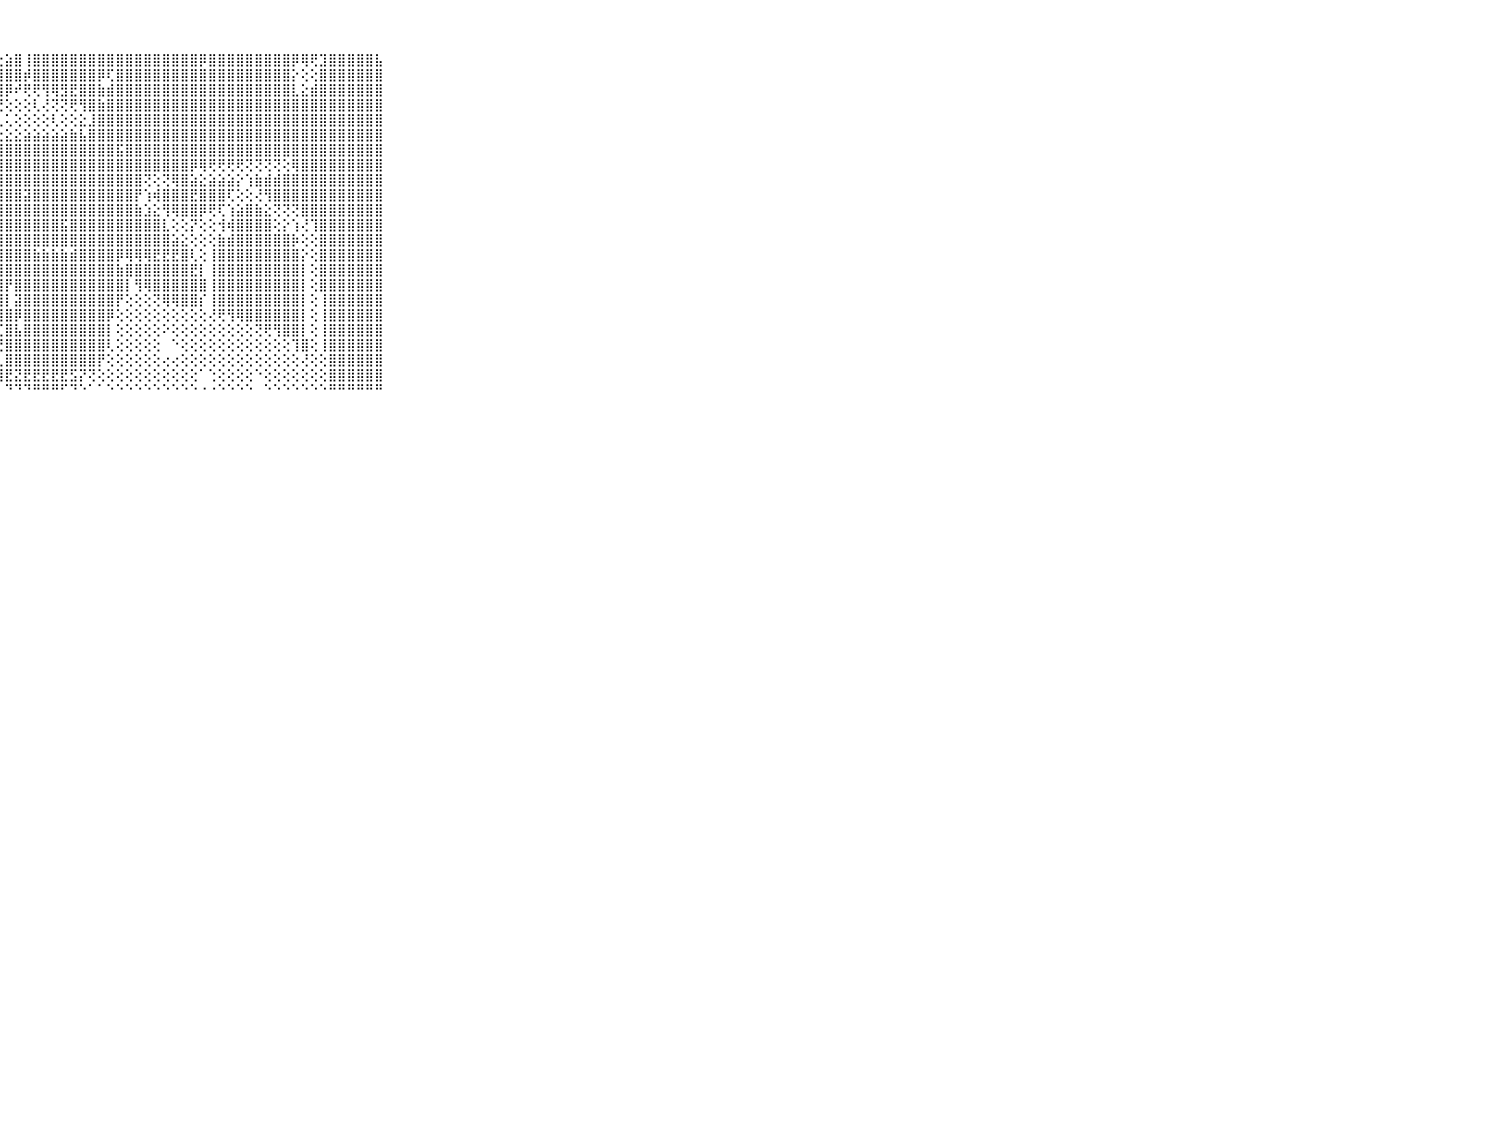

⠀⠀⠀⠀⠀⠀⠀⠀⠀⠀⠀⠀⠀⠀⠀⠀⠀⠀⠀⠀⠀⠀⢑⢻⣿⢟⢕⢕⣵⣿⢸⣿⣿⣿⣿⣿⣿⣿⣿⣿⣿⣿⣿⣿⣿⣿⣿⣿⣿⡿⣿⣿⣿⣿⣿⣿⣿⣿⣿⡿⢿⢟⣹⣿⣿⣿⣿⣿⣧⠀⠀⠀⠀⠀⠀⠀⠀⠀⠀⠀⠀
⠀⠀⠀⠀⠀⠀⠀⠀⠀⠀⠀⠀⠀⠀⠀⠀⠀⠀⠀⠀⢄⢄⣿⣧⡅⢕⢱⣾⣿⣿⡾⣿⣿⣿⣿⣿⣿⣿⡿⢏⣿⣿⣿⣿⣿⣿⣿⣿⣿⣿⣿⣿⣿⣿⣿⣿⣿⣿⣿⡕⢕⢕⣿⣿⣿⣿⣿⣿⣿⠀⠀⠀⠀⠀⠀⠀⠀⠀⠀⠀⠀
⠀⠀⠀⠀⠀⠀⠀⠀⠀⠀⠀⠀⠀⠀⠀⠀⠀⠀⠀⠀⢱⢕⣿⣿⡟⣷⣿⣿⡿⠞⢟⢟⢻⢿⣻⣟⣿⣿⣷⣾⣿⣿⣿⣿⣿⣿⣿⣿⣿⣿⣿⣿⣿⣿⣿⣿⣿⣿⣿⣇⣕⣾⣿⣿⣿⣿⣿⣿⣿⠀⠀⠀⠀⠀⠀⠀⠀⠀⠀⠀⠀
⠀⠀⠀⠀⠀⠀⠀⠀⠀⠀⠀⠀⠀⠀⠀⠀⠀⠀⠀⠀⢕⡜⣿⢏⢕⣕⠟⢝⢕⢕⢕⢇⢜⢝⢝⢟⢻⣿⣷⣿⣿⣿⣿⣿⣿⣿⣿⣿⣿⣿⣿⣿⣿⣿⣿⣿⣿⣿⣿⣿⣿⣿⣿⣿⣿⣿⣿⣿⣿⠀⠀⠀⠀⠀⠀⠀⠀⠀⠀⠀⠀
⠀⠀⠀⠀⠀⠀⠀⠀⠀⠀⠀⠀⠀⠀⠀⠀⠀⠀⠀⠀⠑⠑⢕⣱⢵⢑⢔⢅⢅⢕⢕⢕⢕⢇⢕⢕⣕⣸⣿⣿⣿⣿⣿⣿⣿⣿⣿⣿⣿⣿⣿⣿⣿⣿⣿⣿⣿⣿⣿⣿⣿⣿⣿⣿⣿⣿⣿⣿⣿⠀⠀⠀⠀⠀⠀⠀⠀⠀⠀⠀⠀
⠀⠀⠀⠀⠀⠀⠀⠀⠀⠀⠀⠀⠀⠀⠀⠀⠀⠀⠀⠀⢀⢄⢜⣹⡇⢕⢕⢕⣕⣕⣵⣵⣵⣵⣵⣷⣧⣿⣿⣿⣿⣿⣿⣿⣿⣿⣿⣿⣿⣿⣿⣿⣿⣿⣿⣿⣿⣿⣿⣿⣿⣿⣿⣿⣿⣿⣿⣿⣿⠀⠀⠀⠀⠀⠀⠀⠀⠀⠀⠀⠀
⠀⠀⠀⠀⠀⠀⠀⠀⠀⠀⠀⠀⠀⠀⠀⠀⠀⠀⠀⠀⢕⡕⣾⣿⡇⢕⢕⣼⣿⣿⣿⣿⣿⣿⣿⣿⣿⣿⣿⣿⣯⣿⣿⣿⣿⣿⣿⣿⣿⣿⣿⣿⣿⣿⣿⣿⣿⣿⣿⣿⣿⣿⣿⣿⣿⣿⣿⣿⣿⠀⠀⠀⠀⠀⠀⠀⠀⠀⠀⠀⠀
⠀⠀⠀⠀⠀⠀⠀⠀⠀⠀⠀⢔⢄⠀⠀⢔⠀⠀⠀⢕⢱⣷⣿⣿⣇⢕⢸⣿⣿⣿⣿⣿⣿⣿⣿⣿⣿⣿⣿⣿⣿⣿⣿⣿⣿⣿⣿⣿⡿⢿⢟⢟⢟⢟⢝⢝⢝⢝⢕⢿⣿⣿⣿⣿⣿⣿⣿⣿⣿⠀⠀⠀⠀⠀⠀⠀⠀⠀⠀⠀⠀
⠀⠀⠀⠀⠀⠀⠀⠀⠀⠀⠀⢕⢑⠀⠀⢕⢔⢄⢕⢕⢸⣻⣿⣿⣿⢕⣹⣿⣿⣿⣿⣿⣿⣿⣿⣿⣿⣿⣿⣿⣿⣿⣿⢝⢕⢝⢿⣿⣵⣕⣵⣵⣵⡕⢱⣷⣾⣾⣿⣿⣿⣿⣿⣿⣿⣿⣿⣿⣿⠀⠀⠀⠀⠀⠀⠀⠀⠀⠀⠀⠀
⠀⠀⠀⠀⠀⠀⠀⠀⠀⠀⠀⢕⢕⠀⠁⠑⠑⢕⢕⢕⢸⢻⣿⣿⣿⡕⣿⣿⣿⣿⣽⣿⣿⣿⣿⣿⣿⣿⣿⣿⣿⣿⡟⢱⢾⣿⣿⣿⣟⣿⣿⣿⢏⢕⢕⢜⢻⣿⣿⣿⣿⣿⣿⣿⣿⣿⣿⣿⣿⠀⠀⠀⠀⠀⠀⠀⠀⠀⠀⠀⠀
⠀⠀⠀⠀⠀⠀⠀⠀⠀⠀⠀⢕⢕⠀⢄⢕⢕⢕⢕⢕⣸⣝⣻⣿⣻⣷⣿⣿⣿⣿⣿⣿⣿⣿⣿⣿⣿⣿⣿⣿⣿⣿⣷⣱⣕⢻⢿⣿⣿⡿⢟⢏⢱⣵⣿⣷⣕⢝⢝⢝⣿⣿⣿⣿⣿⣿⣿⣿⣿⠀⠀⠀⠀⠀⠀⠀⠀⠀⠀⠀⠀
⠀⠀⠀⠀⠀⠀⠀⠀⠀⠀⠀⢕⢕⠀⢕⢕⢕⢕⢕⢕⣿⣿⣿⣿⣿⣿⣿⣿⣿⣿⣿⣿⣿⣿⣯⣿⣿⣿⣿⣿⣿⣿⣿⣿⣿⣇⢕⢕⡝⢕⢕⢺⢾⣿⣿⣿⣿⢕⡕⢱⢜⢹⣿⣿⣿⣿⣿⣿⣿⠀⠀⠀⠀⠀⠀⠀⠀⠀⠀⠀⠀
⠀⠀⠀⠀⠀⠀⠀⠀⠀⠀⠀⢕⢕⠀⢕⢕⢕⢕⢕⢕⣿⣿⣿⣿⣿⣿⣿⣿⣿⣿⣿⣿⣿⣿⣿⣿⣿⣿⣿⣿⣿⣿⣿⣿⣿⣿⣵⣕⢕⢕⢕⣷⣾⣿⣿⣿⣿⣿⣿⡷⢕⢕⣿⣿⣿⣿⣿⣿⣿⠀⠀⠀⠀⠀⠀⠀⠀⠀⠀⠀⠀
⠀⠀⠀⠀⠀⠀⠀⠀⠀⠀⠀⠕⠁⠀⢕⢕⢕⢁⢕⢕⣷⣿⣿⣿⣿⣿⣿⣿⣿⣿⣿⣷⣷⣷⣷⣾⣿⣿⣿⣿⡿⢿⢿⢿⣟⣟⣟⣿⢇⢕⢸⣿⣿⣿⣿⣿⣿⣿⣿⣿⡕⢕⣿⣿⣿⣿⣿⣿⣿⠀⠀⠀⠀⠀⠀⠀⠀⠀⠀⠀⠀
⠀⠀⠀⠀⠀⠀⠀⠀⠀⠀⠀⠕⠀⠀⢕⢕⢕⢕⢕⢕⡿⣿⣿⣿⣿⣿⣿⣿⣿⣿⣿⣿⣿⣿⣿⣿⣿⣿⣿⣿⣷⣿⣿⣿⣿⣿⣿⣿⣟⡇⢸⣿⣿⣿⣿⣿⣿⣿⣿⣿⡇⢕⣿⣿⣿⣿⣿⣿⣿⠀⠀⠀⠀⠀⠀⠀⠀⠀⠀⠀⠀
⠀⠀⠀⠀⠀⠀⠀⠀⠀⠀⠀⠀⠀⢄⢕⢕⢕⢕⢕⢱⢾⢟⢟⡟⢻⣿⣿⣿⡟⣿⣿⣿⣿⣿⣿⣿⣿⣿⣿⣿⣿⡇⢻⢿⣿⣿⣿⣿⣿⣿⢸⣿⣿⣿⣿⣿⣿⣿⣿⣿⡇⢕⣿⣿⣿⣿⣿⣿⣿⠀⠀⠀⠀⠀⠀⠀⠀⠀⠀⠀⠀
⠀⠀⠀⠀⠀⠀⠀⠀⠀⠀⠀⠀⠀⠀⢕⢕⢕⢕⢕⢕⢕⣼⣿⣿⣿⣿⣿⣿⡇⣽⣿⣿⣿⣿⣿⣿⣿⣿⣿⣿⡟⢕⢕⢕⢝⢿⢿⣿⣿⡎⢸⣿⣿⣿⣿⣿⣿⣿⣿⣿⡇⢕⢸⣿⣿⣿⣿⣿⣿⠀⠀⠀⠀⠀⠀⠀⠀⠀⠀⠀⠀
⠀⠀⠀⠀⠀⠀⠀⠀⠀⠀⠀⠀⠀⠀⢕⢕⢕⢕⢕⢕⢕⢾⣿⣿⣿⣿⣿⣿⣿⡿⣿⣿⣿⣿⣿⣿⣿⣿⣿⡿⢕⢕⢕⢕⢕⢕⢕⢕⢕⢕⢜⢟⢻⢿⣿⣿⣿⣿⣿⣿⡇⢕⢸⣿⣿⣿⣿⣿⣿⠀⠀⠀⠀⠀⠀⠀⠀⠀⠀⠀⠀
⠀⠀⠀⠀⠀⠀⠀⠀⠀⠀⠀⠀⠀⢄⢕⢕⢕⢕⢕⢕⢕⣾⣿⣿⣿⣿⢟⢏⣿⣧⣿⣿⣿⣿⣿⣿⣿⣿⣿⡇⢕⢕⢕⢕⢕⠕⢕⢕⢕⢕⢕⢕⢕⢕⢕⢝⢟⢻⣿⣿⡇⢕⢸⣿⣿⣿⣿⣿⣿⠀⠀⠀⠀⠀⠀⠀⠀⠀⠀⠀⠀
⠀⠀⠀⠀⠀⠀⠀⠀⠀⠀⠀⠔⢔⢕⢕⢕⢕⢕⢕⢕⢕⣿⣿⣿⣿⣿⢕⢜⣿⣿⣿⣿⣿⣿⣿⣿⣿⣿⣿⢇⢕⢕⢕⢕⢕⠀⠑⢕⢕⢕⢕⢕⢕⢕⢕⢕⢕⢕⢕⢹⣿⢕⢸⣿⣿⣿⣿⣿⣿⠀⠀⠀⠀⠀⠀⠀⠀⠀⠀⠀⠀
⠀⠀⠀⠀⠀⠀⠀⠀⠀⠀⠀⠀⠀⢕⢕⠅⢅⢕⢕⢕⠕⠇⢿⡿⢿⢿⠕⢅⣿⣿⣿⣿⣿⣿⣿⣿⣿⣿⡟⢕⢕⢕⢕⢕⢕⢔⢔⢕⢕⢕⢕⢕⢕⢕⢕⢕⢕⢕⢕⢕⢜⢕⢕⣿⣿⣿⣿⣿⣿⠀⠀⠀⠀⠀⠀⠀⠀⠀⠀⠀⠀
⠀⠀⠀⠀⠀⠀⠀⠀⠀⠀⠀⠀⠀⢕⢕⢕⣕⢕⠔⠁⠀⠀⣼⣿⠀⠀⠀⢸⣟⣝⣟⣟⣟⣟⣟⣫⡝⢝⢕⢕⢕⢕⢕⢕⢕⢕⢕⢕⢕⠁⢑⢕⢕⢕⢕⠑⢕⢕⢕⢕⢕⢕⢕⣿⣿⣿⣿⣿⣿⠀⠀⠀⠀⠀⠀⠀⠀⠀⠀⠀⠀
⠀⠀⠀⠀⠀⠀⠀⠀⠀⠀⠀⠀⠀⠑⠑⠑⠁⠁⠀⠐⠀⠀⠛⠛⠀⠀⠀⠀⠙⠙⠙⠛⠛⠛⠋⠙⠑⠁⠁⠑⠑⠑⠑⠑⠑⠑⠑⠑⠑⠐⠐⠑⠑⠑⠑⠀⠑⠑⠑⠑⠑⠑⠑⠛⠛⠛⠛⠛⠛⠀⠀⠀⠀⠀⠀⠀⠀⠀⠀⠀⠀